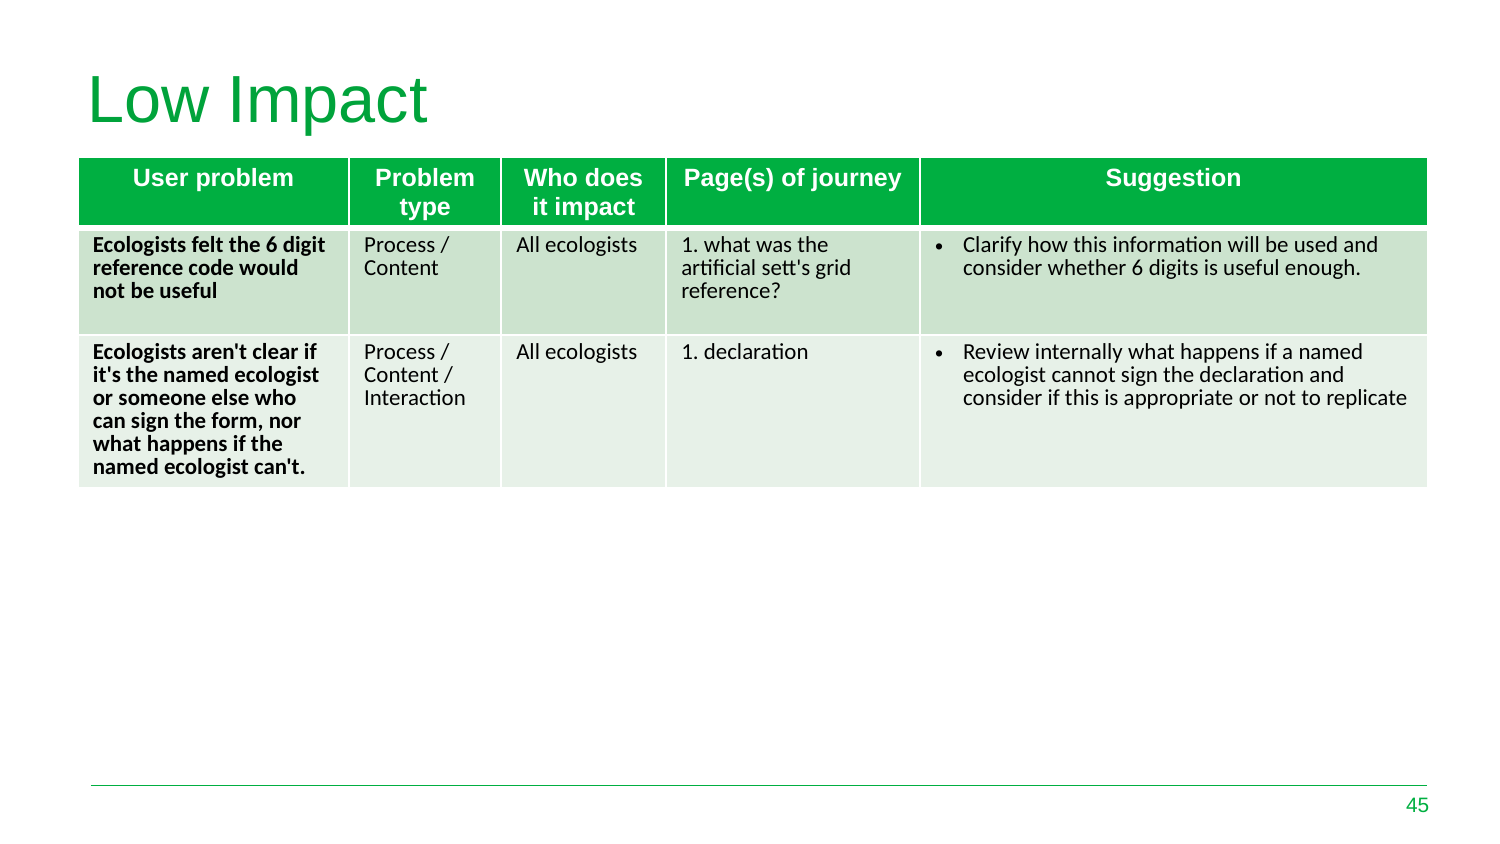

# Low Impact
| User problem | Problem type | Who does it impact | Page(s) of journey | Suggestion |
| --- | --- | --- | --- | --- |
| Ecologists felt the 6 digit reference code would not be useful | Process / Content | All ecologists | 1. what was the artificial sett's grid reference? | Clarify how this information will be used and consider whether 6 digits is useful enough. |
| Ecologists aren't clear if it's the named ecologist or someone else who can sign the form, nor what happens if the named ecologist can't. | Process / Content / Interaction | All ecologists | 1. declaration | Review internally what happens if a named ecologist cannot sign the declaration and consider if this is appropriate or not to replicate |
45